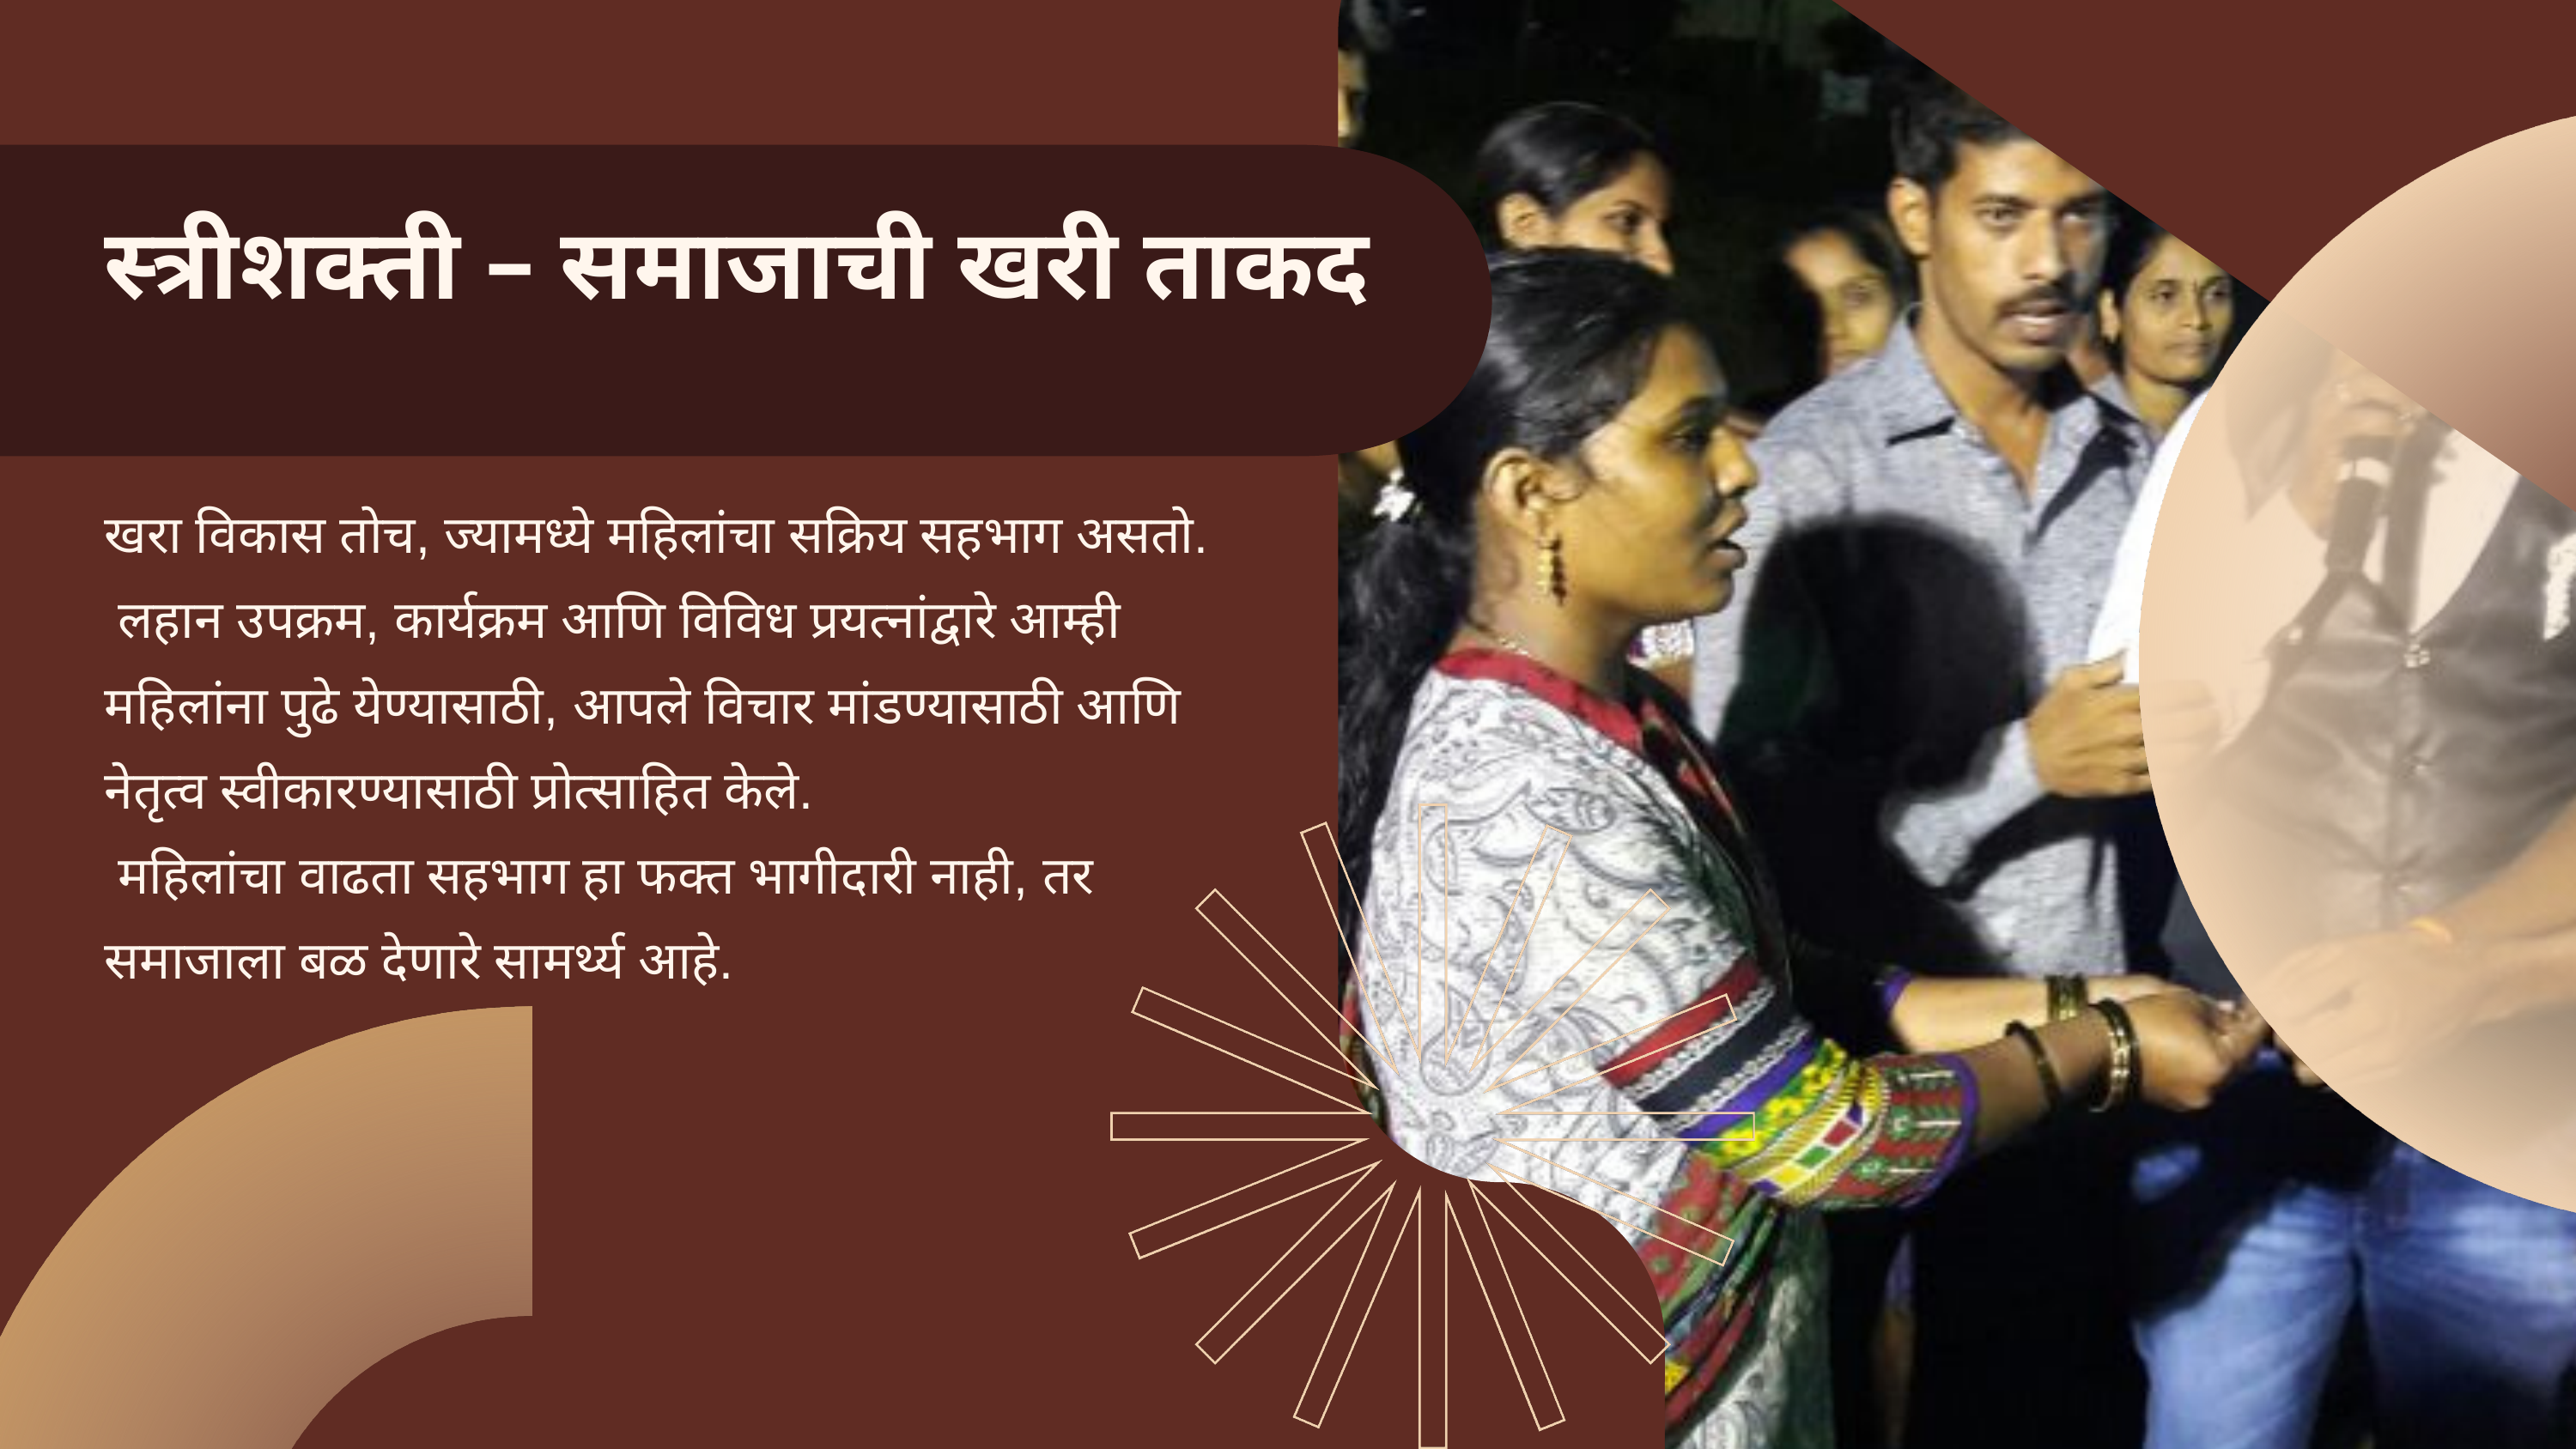

स्त्रीशक्ती – समाजाची खरी ताकद
खरा विकास तोच, ज्यामध्ये महिलांचा सक्रिय सहभाग असतो.
 लहान उपक्रम, कार्यक्रम आणि विविध प्रयत्नांद्वारे आम्ही महिलांना पुढे येण्यासाठी, आपले विचार मांडण्यासाठी आणि नेतृत्व स्वीकारण्यासाठी प्रोत्साहित केले.
 महिलांचा वाढता सहभाग हा फक्त भागीदारी नाही, तर समाजाला बळ देणारे सामर्थ्य आहे.